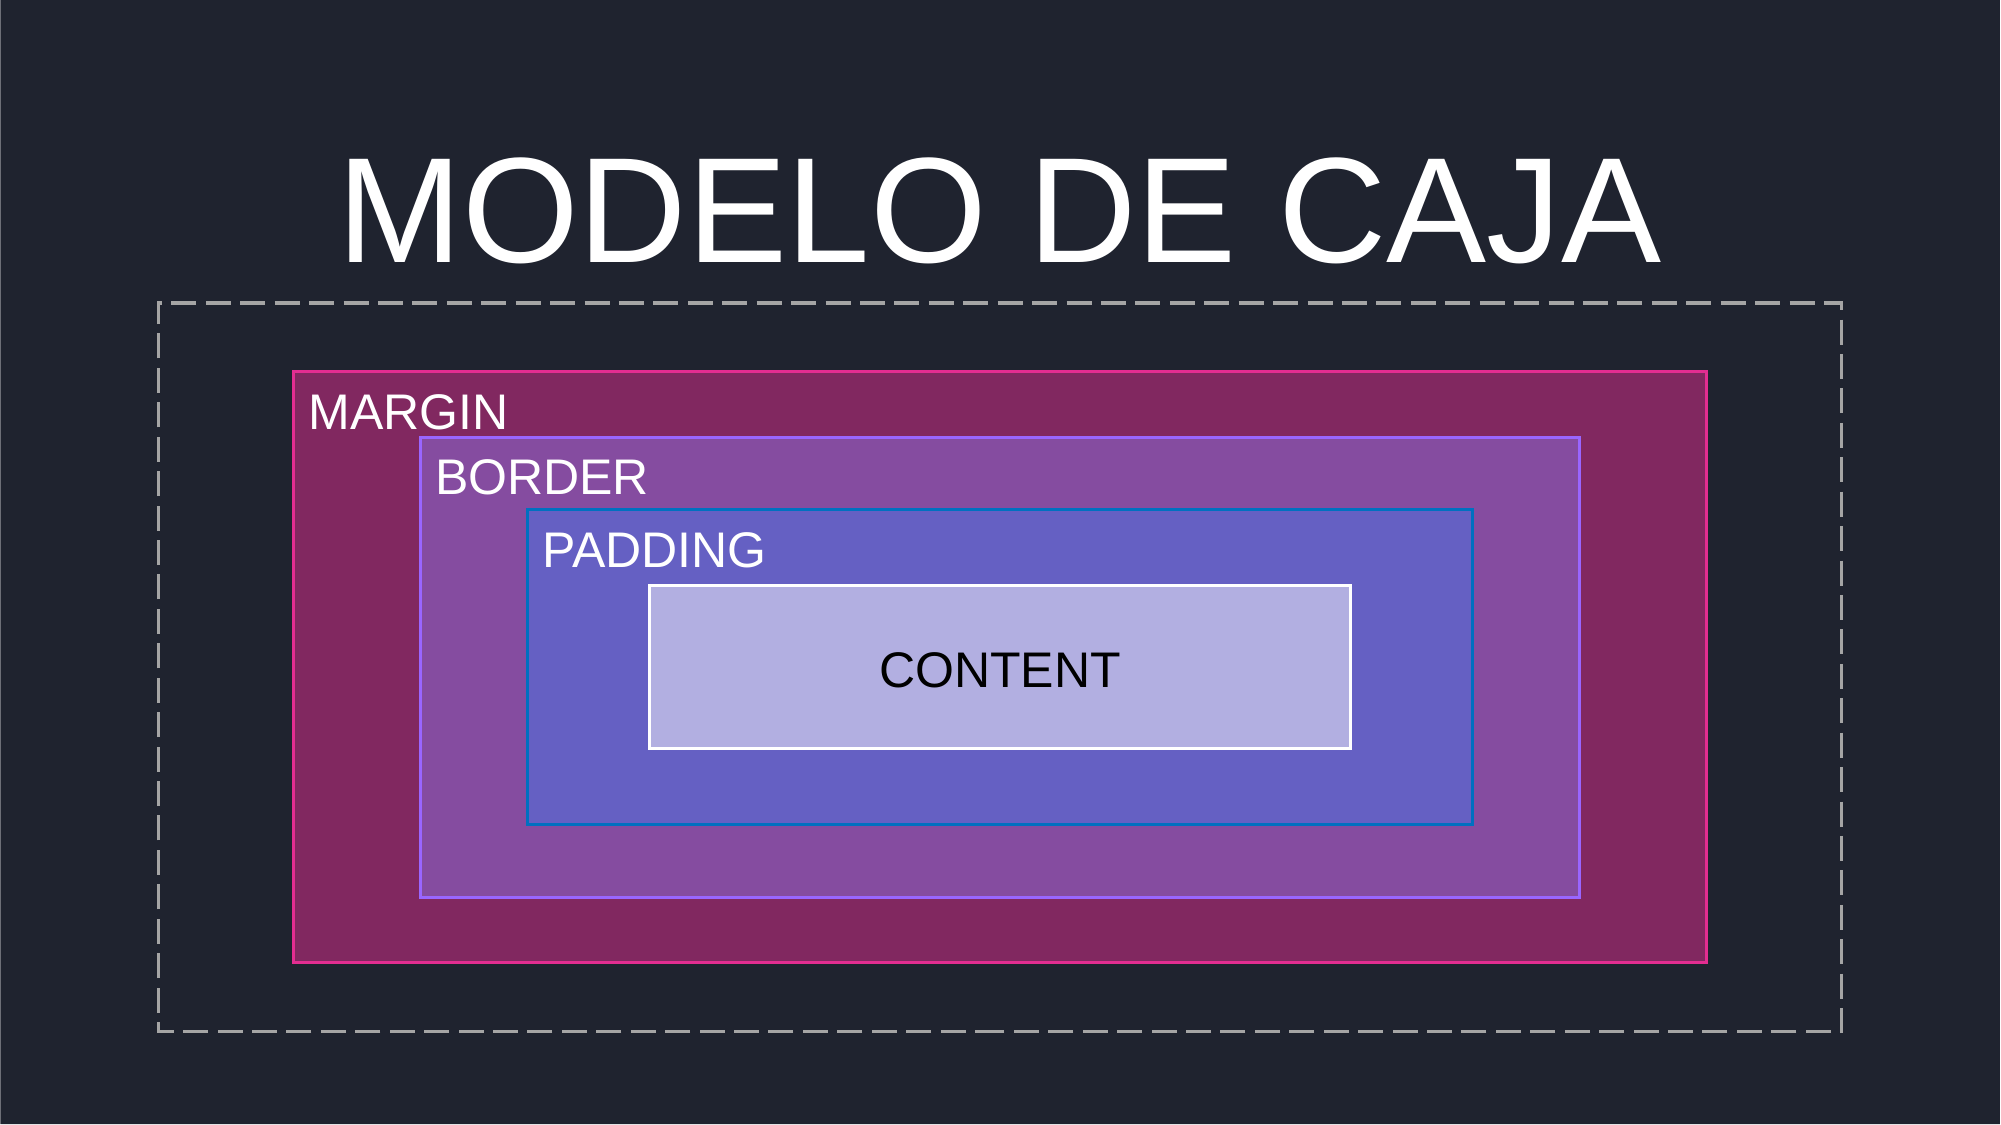

MODELO DE CAJA

MARGIN
BORDER
PADDING
CONTENT